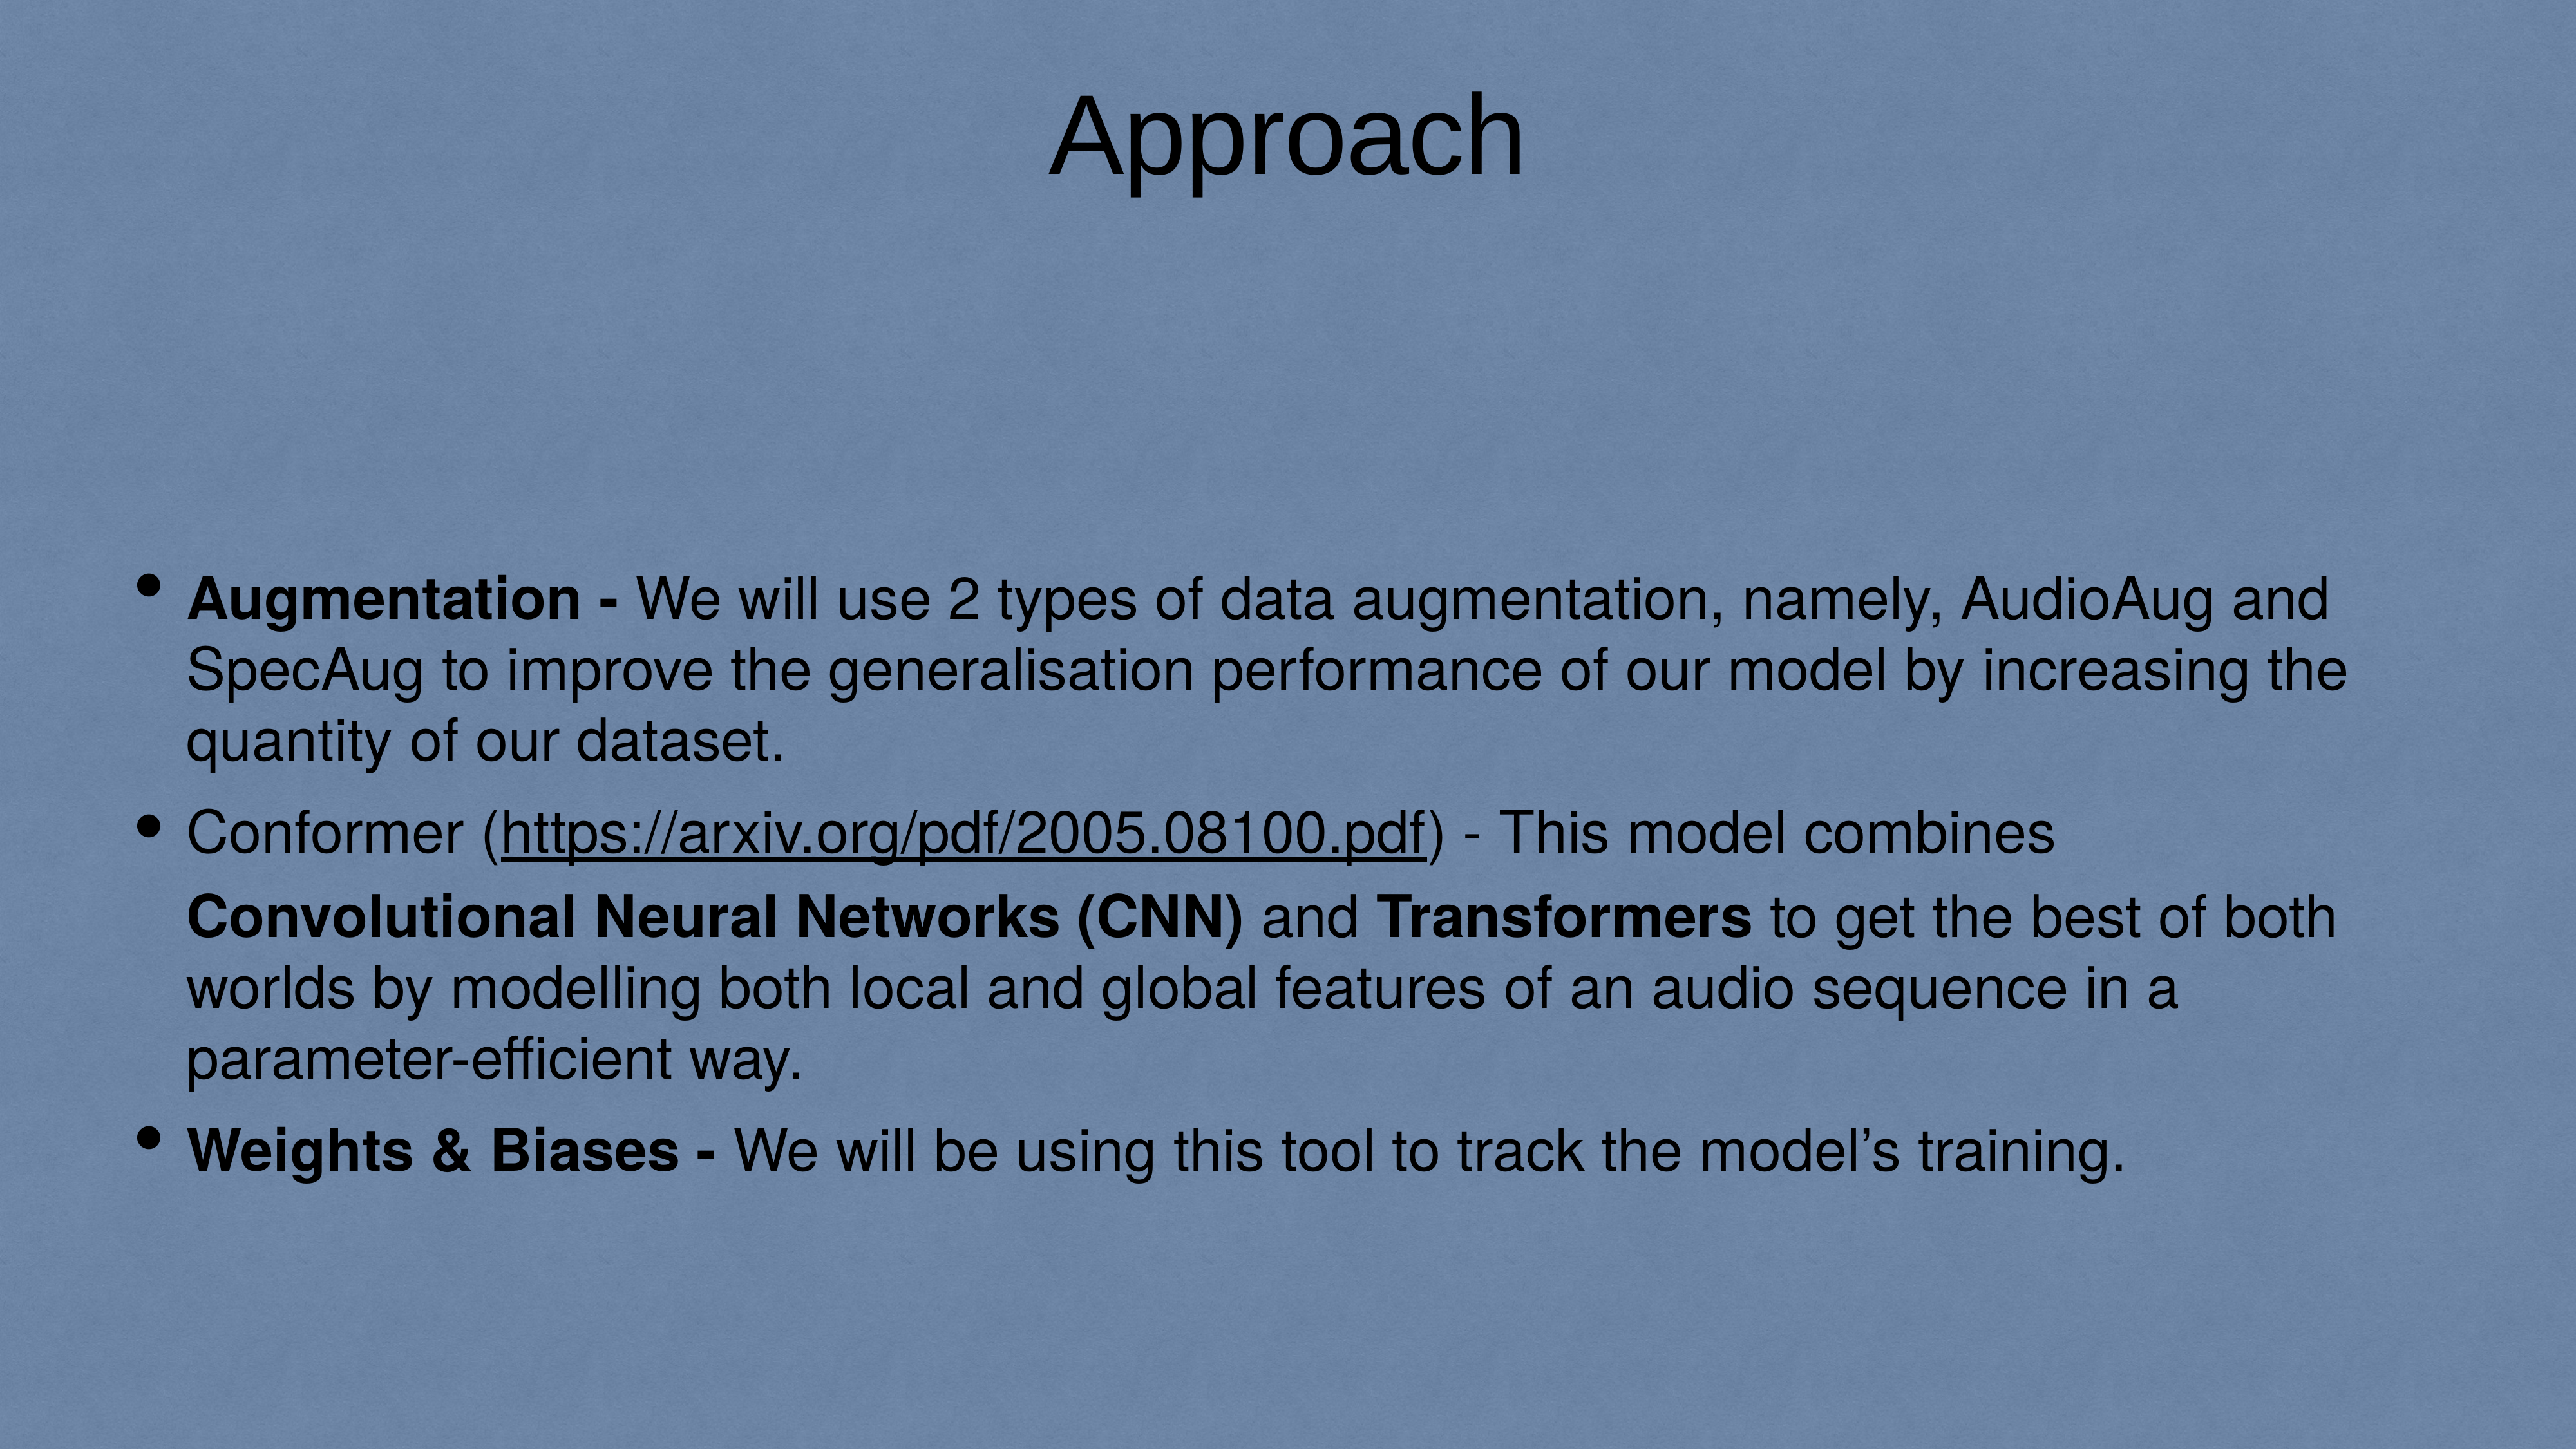

# Approach
Augmentation - We will use 2 types of data augmentation, namely, AudioAug and SpecAug to improve the generalisation performance of our model by increasing the quantity of our dataset.
Conformer (https://arxiv.org/pdf/2005.08100.pdf) - This model combines Convolutional Neural Networks (CNN) and Transformers to get the best of both worlds by modelling both local and global features of an audio sequence in a parameter-efficient way.
Weights & Biases - We will be using this tool to track the model’s training.